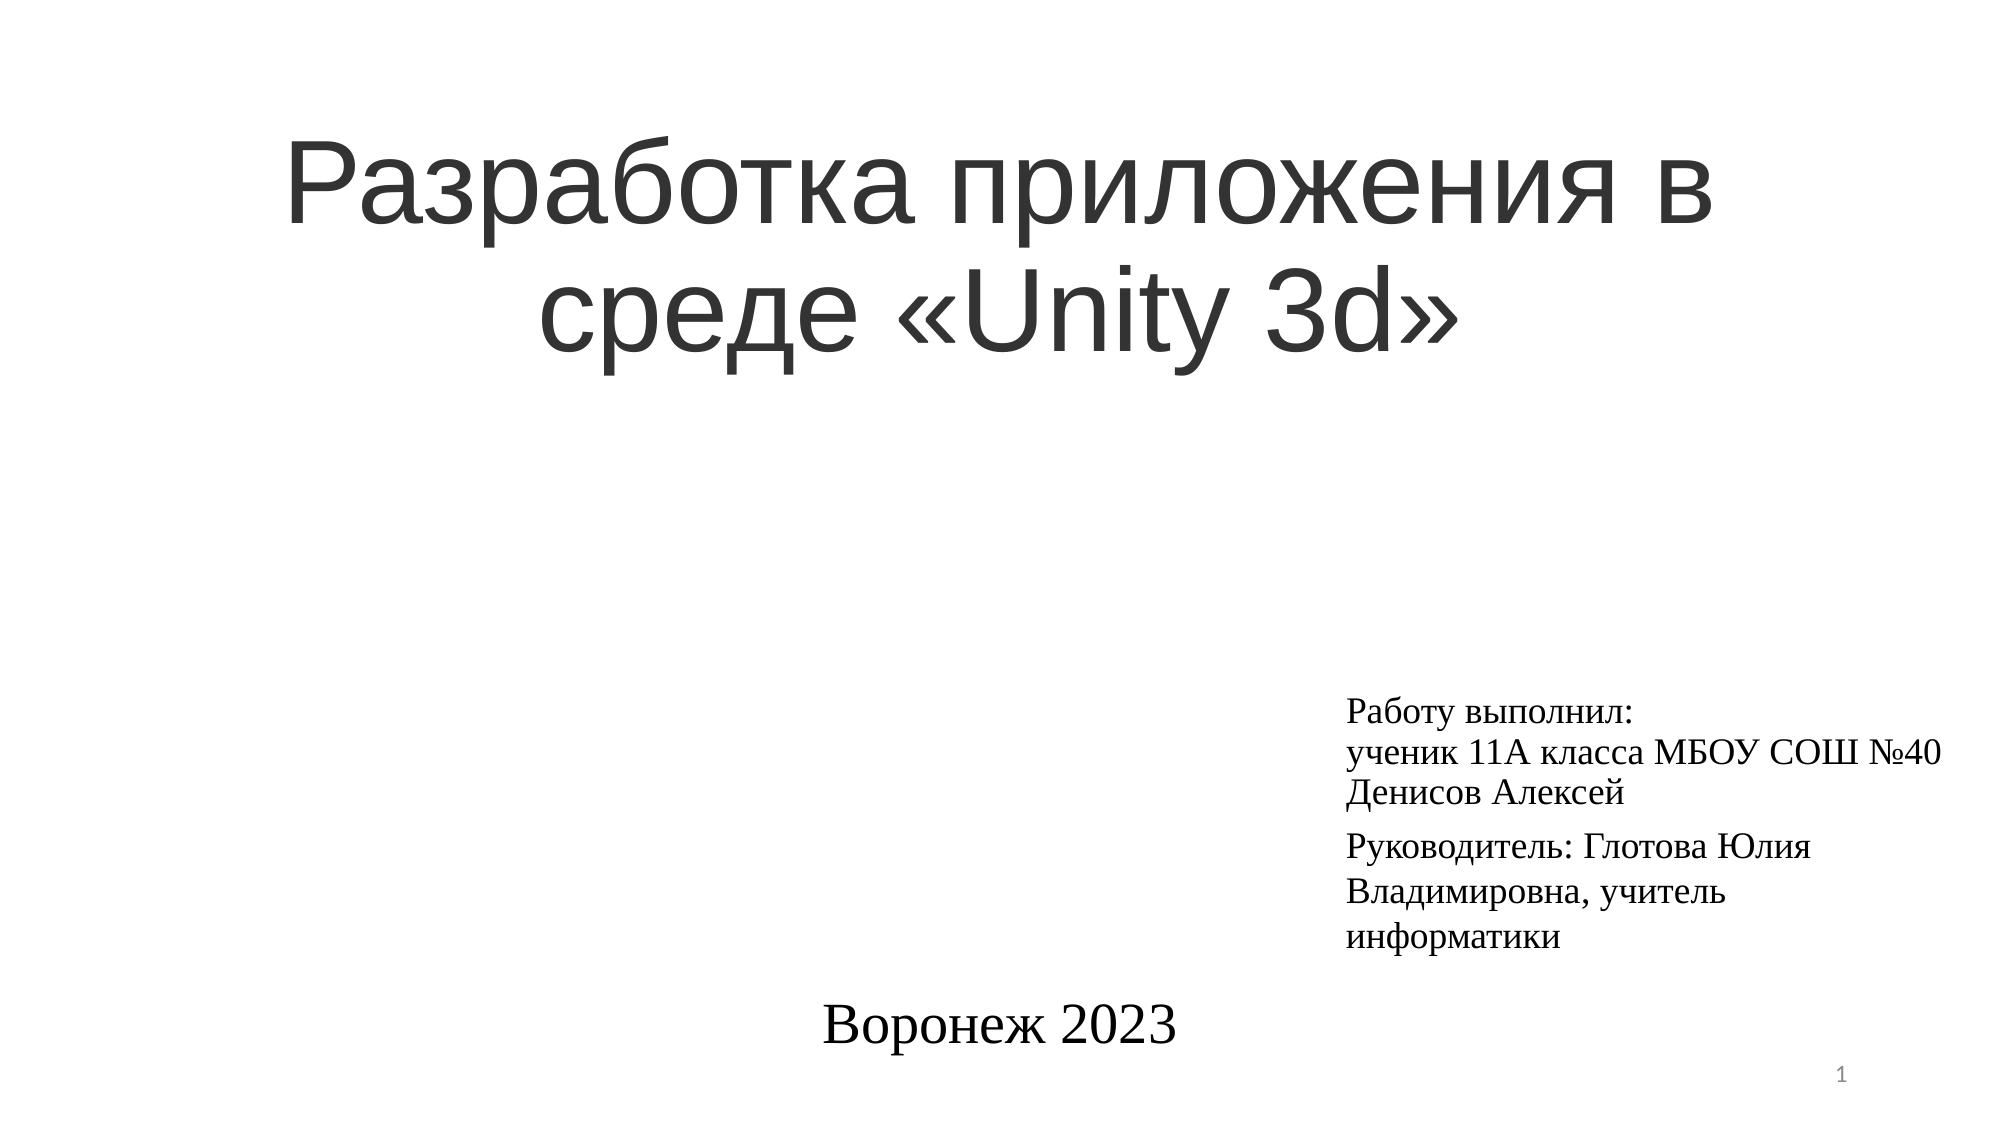

# Разработка приложения в среде «Unity 3d»
Работу выполнил:
ученик 11А класса МБОУ СОШ №40 Денисов Алексей

Руководитель: Глотова Юлия Владимировна, учитель информатики
Воронеж 2023
1